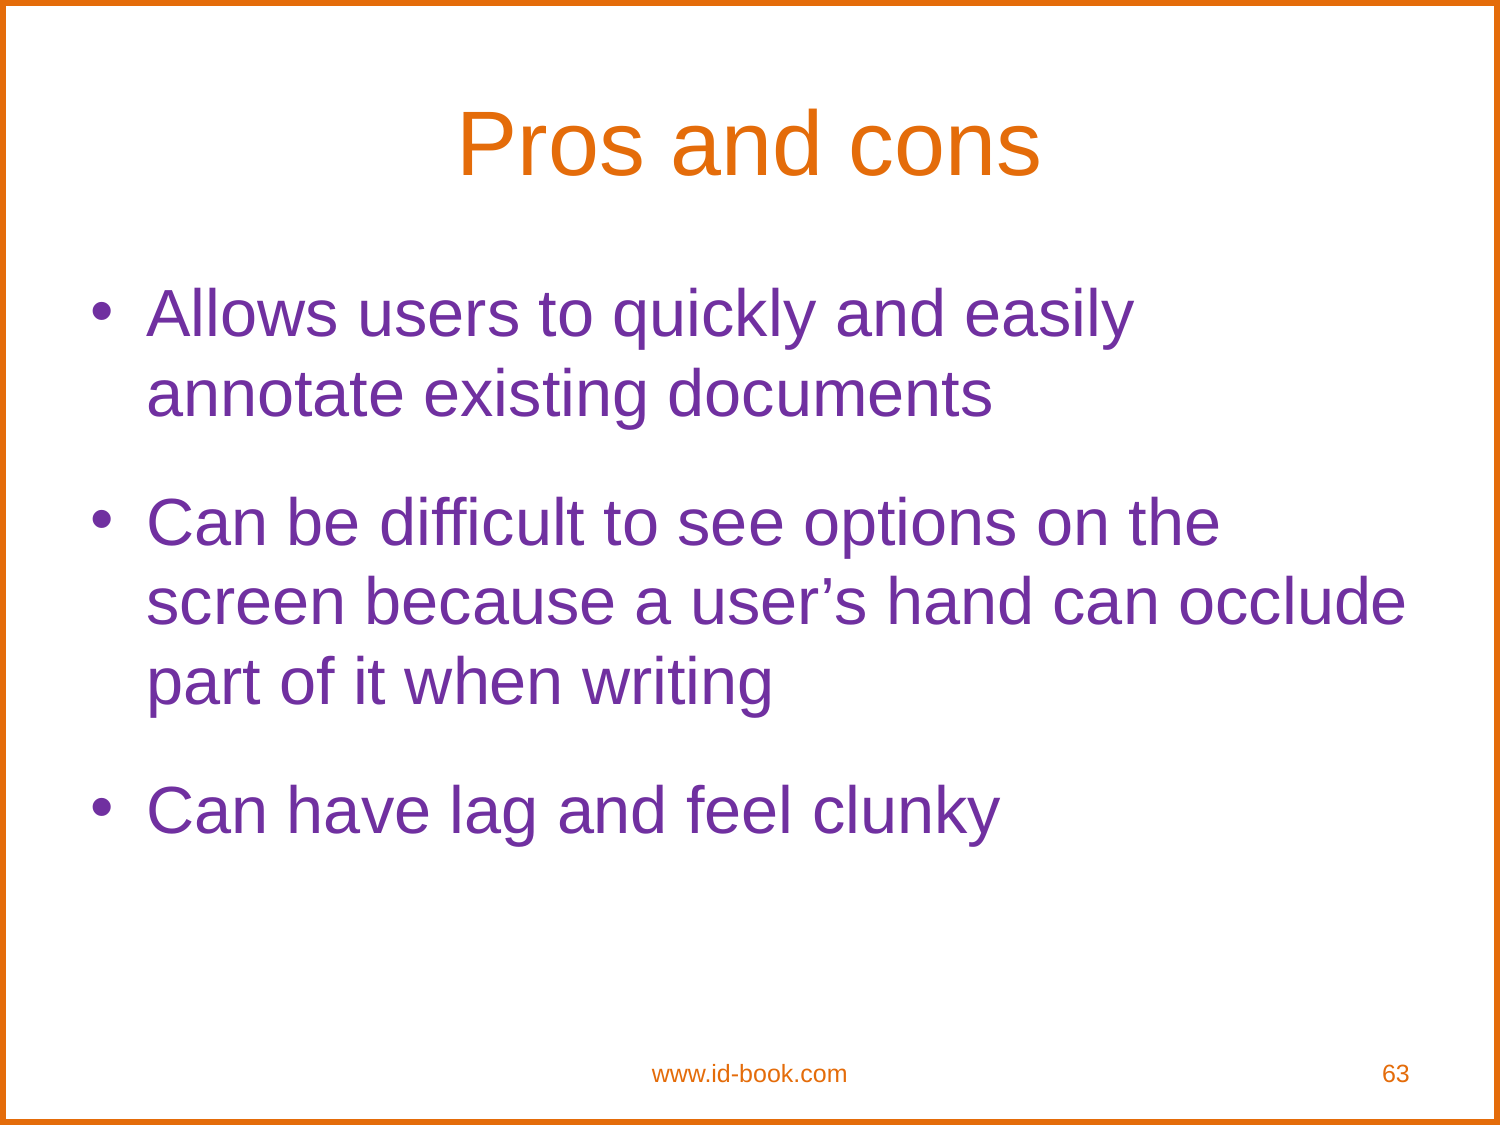

Pros and cons
Allows users to quickly and easily annotate existing documents

Can be difficult to see options on the screen because a user’s hand can occlude part of it when writing

Can have lag and feel clunky
www.id-book.com
63